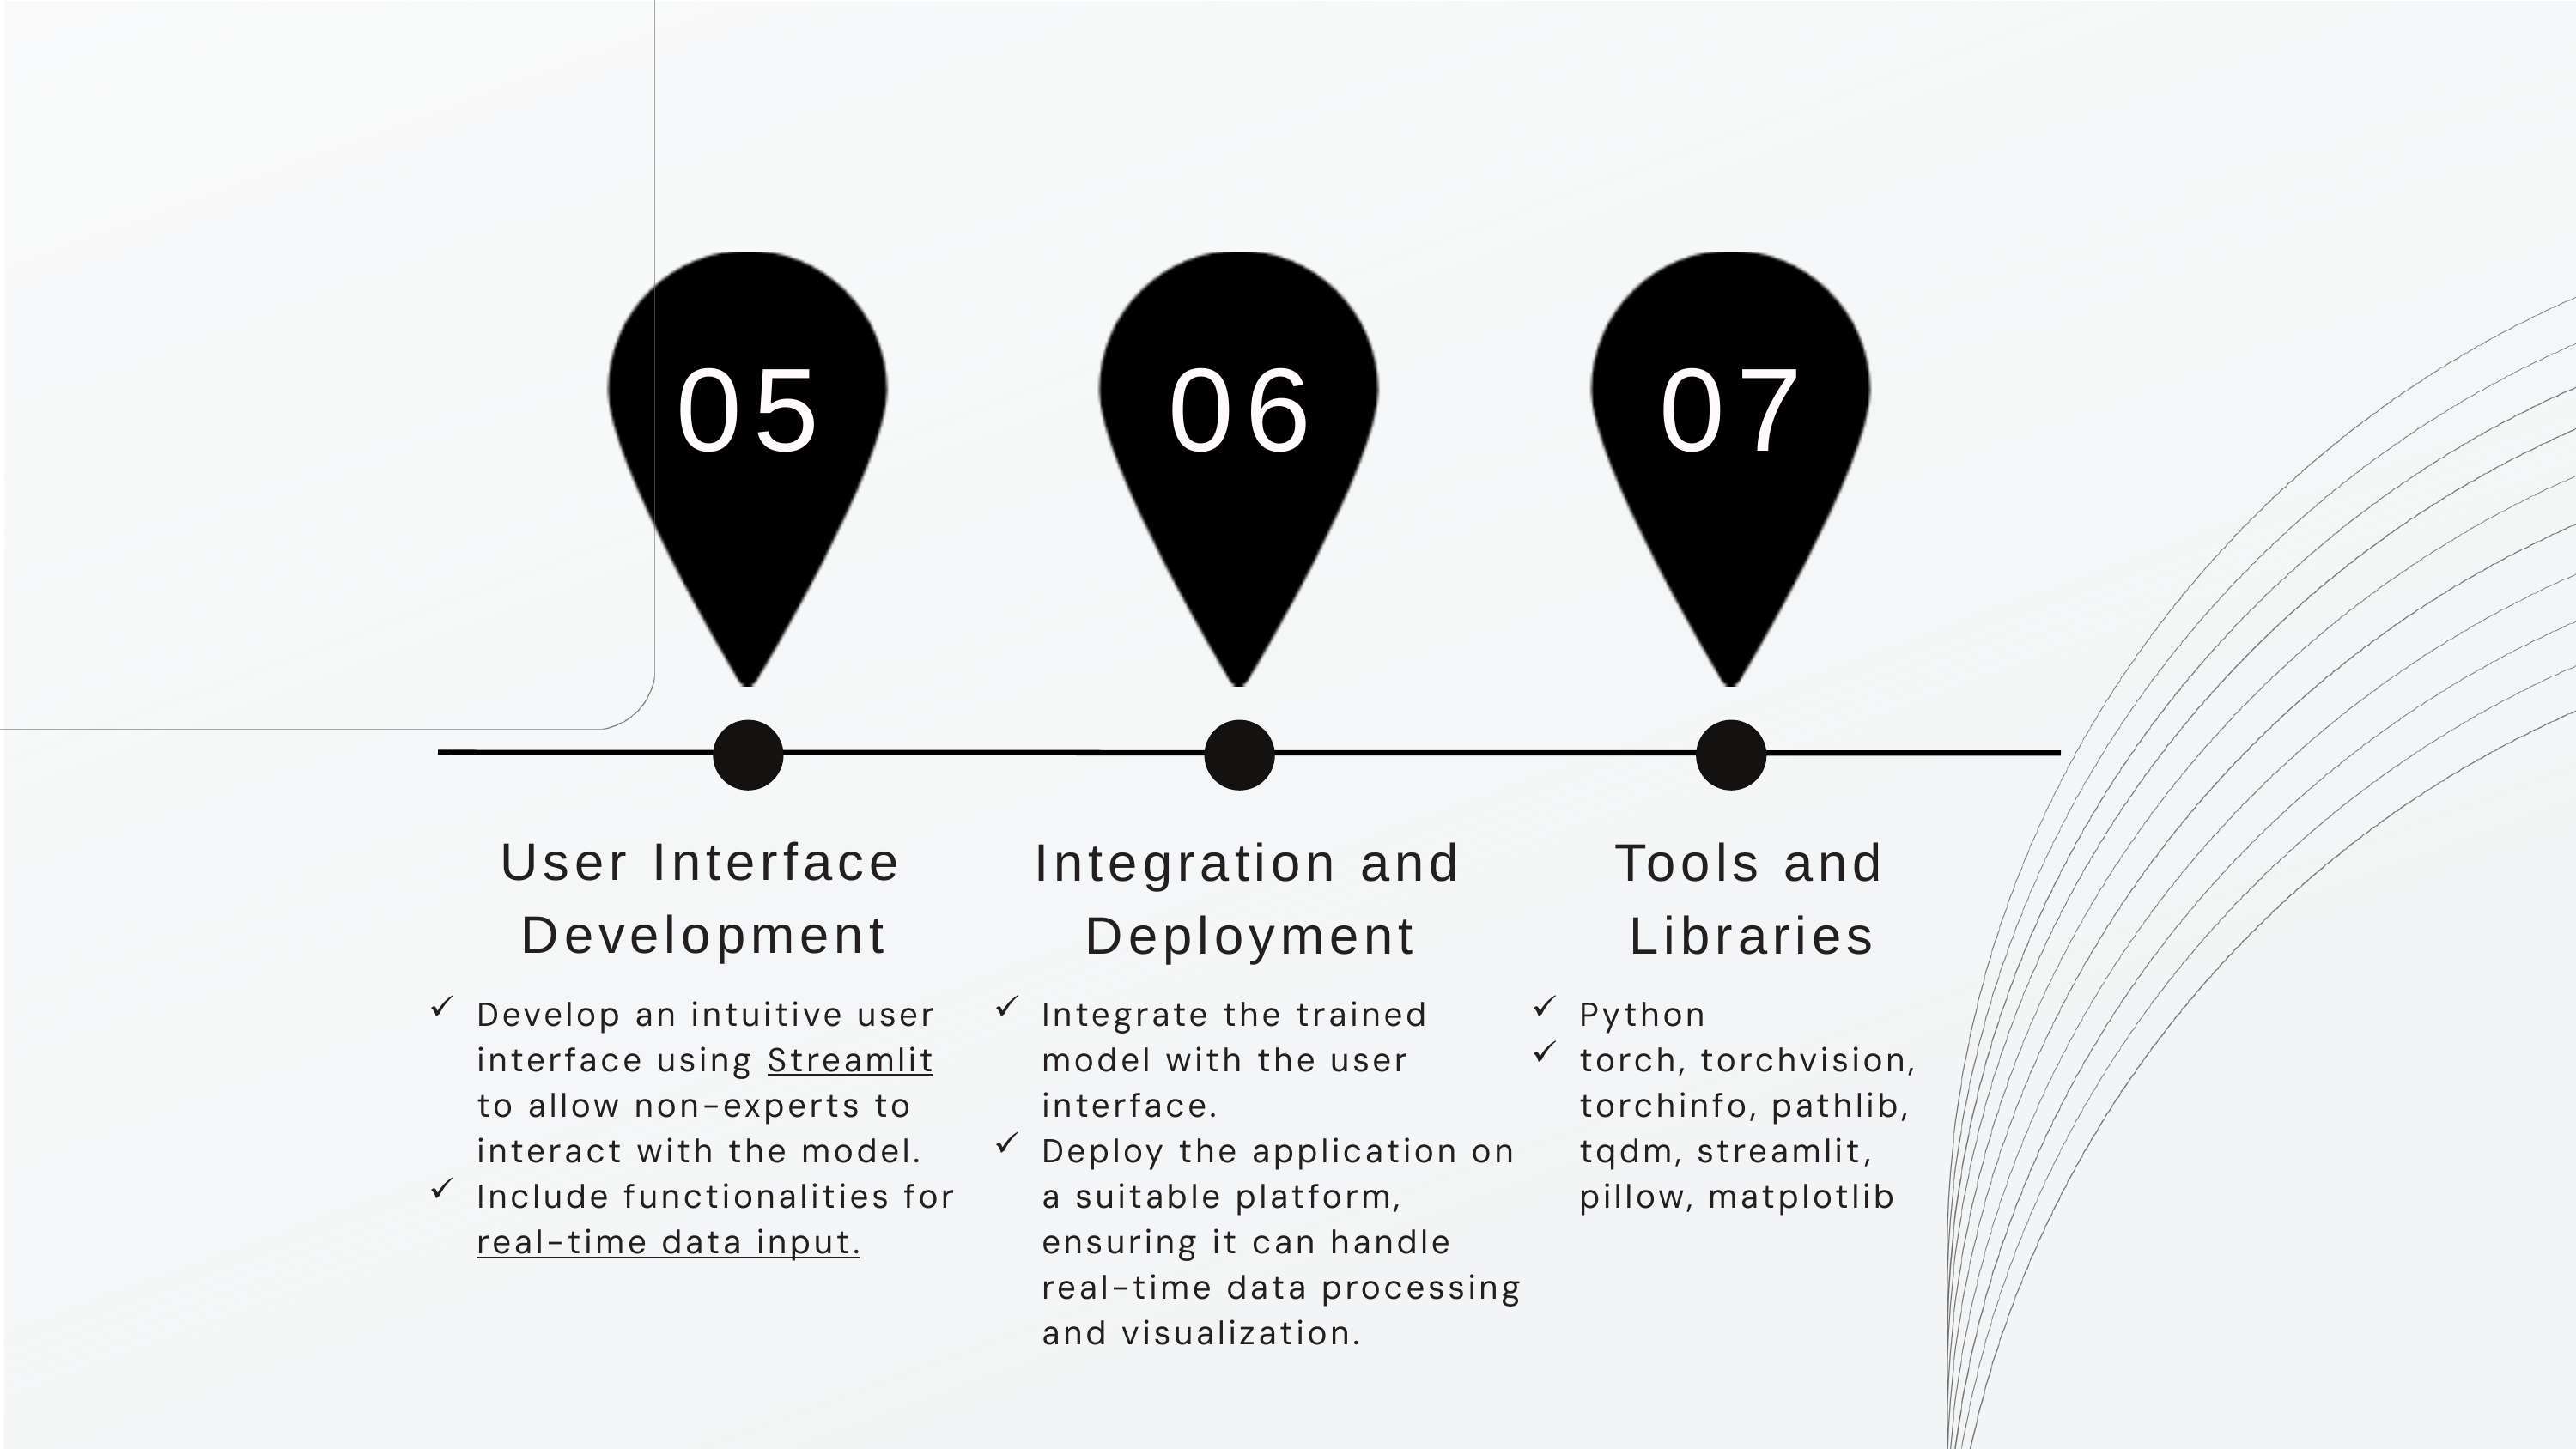

05
06
07

User Interface Development
Integration and Deployment
Tools and Libraries
Develop an intuitive user interface using Streamlit to allow non-experts to interact with the model.
Include functionalities for real-time data input.
Integrate the trained model with the user interface.
Deploy the application on a suitable platform, ensuring it can handle real-time data processing and visualization.
Python
torch, torchvision, torchinfo, pathlib, tqdm, streamlit, pillow, matplotlib